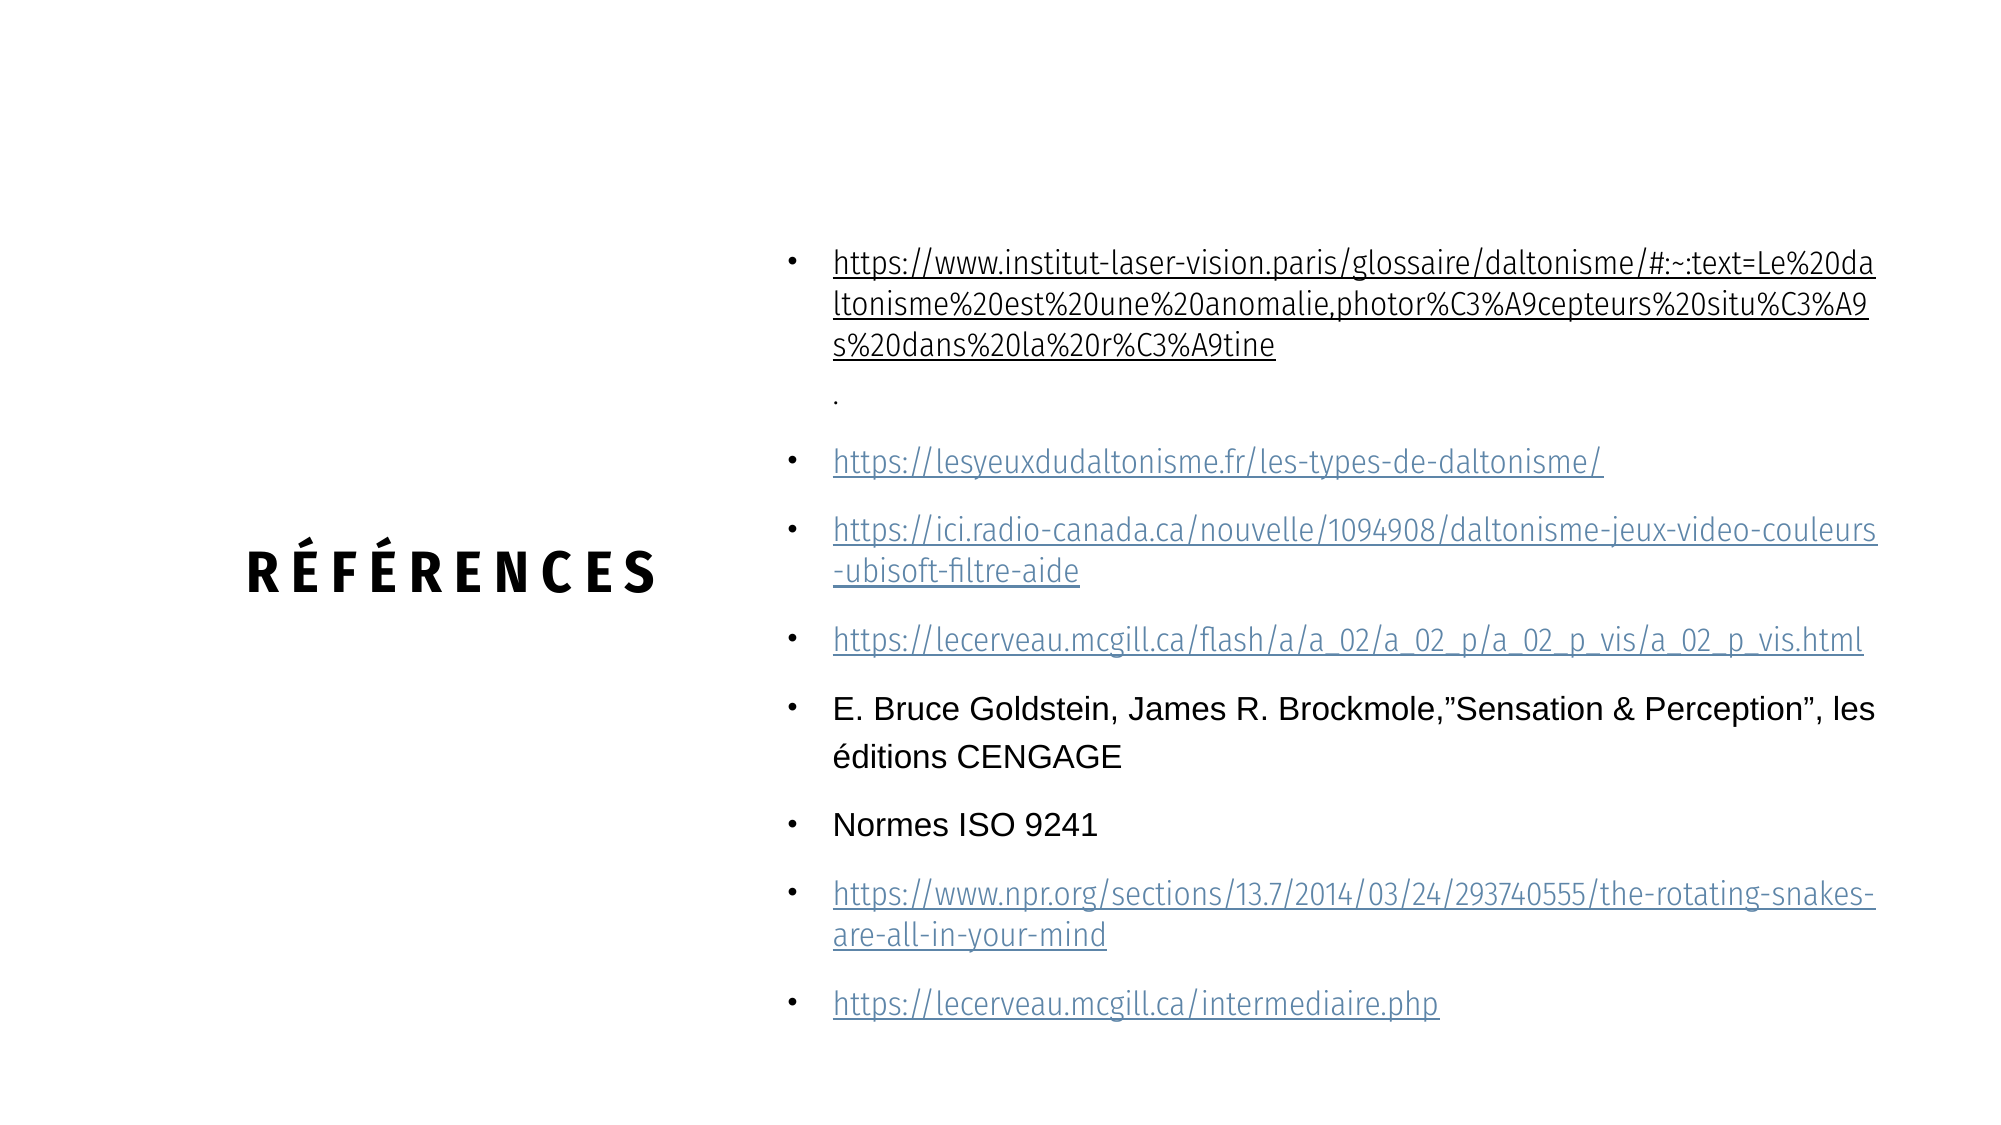

https://www.institut-laser-vision.paris/glossaire/daltonisme/#:~:text=Le%20daltonisme%20est%20une%20anomalie,photor%C3%A9cepteurs%20situ%C3%A9s%20dans%20la%20r%C3%A9tine.
https://lesyeuxdudaltonisme.fr/les-types-de-daltonisme/
https://ici.radio-canada.ca/nouvelle/1094908/daltonisme-jeux-video-couleurs-ubisoft-filtre-aide
https://lecerveau.mcgill.ca/flash/a/a_02/a_02_p/a_02_p_vis/a_02_p_vis.html
E. Bruce Goldstein, James R. Brockmole,”Sensation & Perception”, les éditions CENGAGE
Normes ISO 9241
https://www.npr.org/sections/13.7/2014/03/24/293740555/the-rotating-snakes-are-all-in-your-mind
https://lecerveau.mcgill.ca/intermediaire.php

# Références